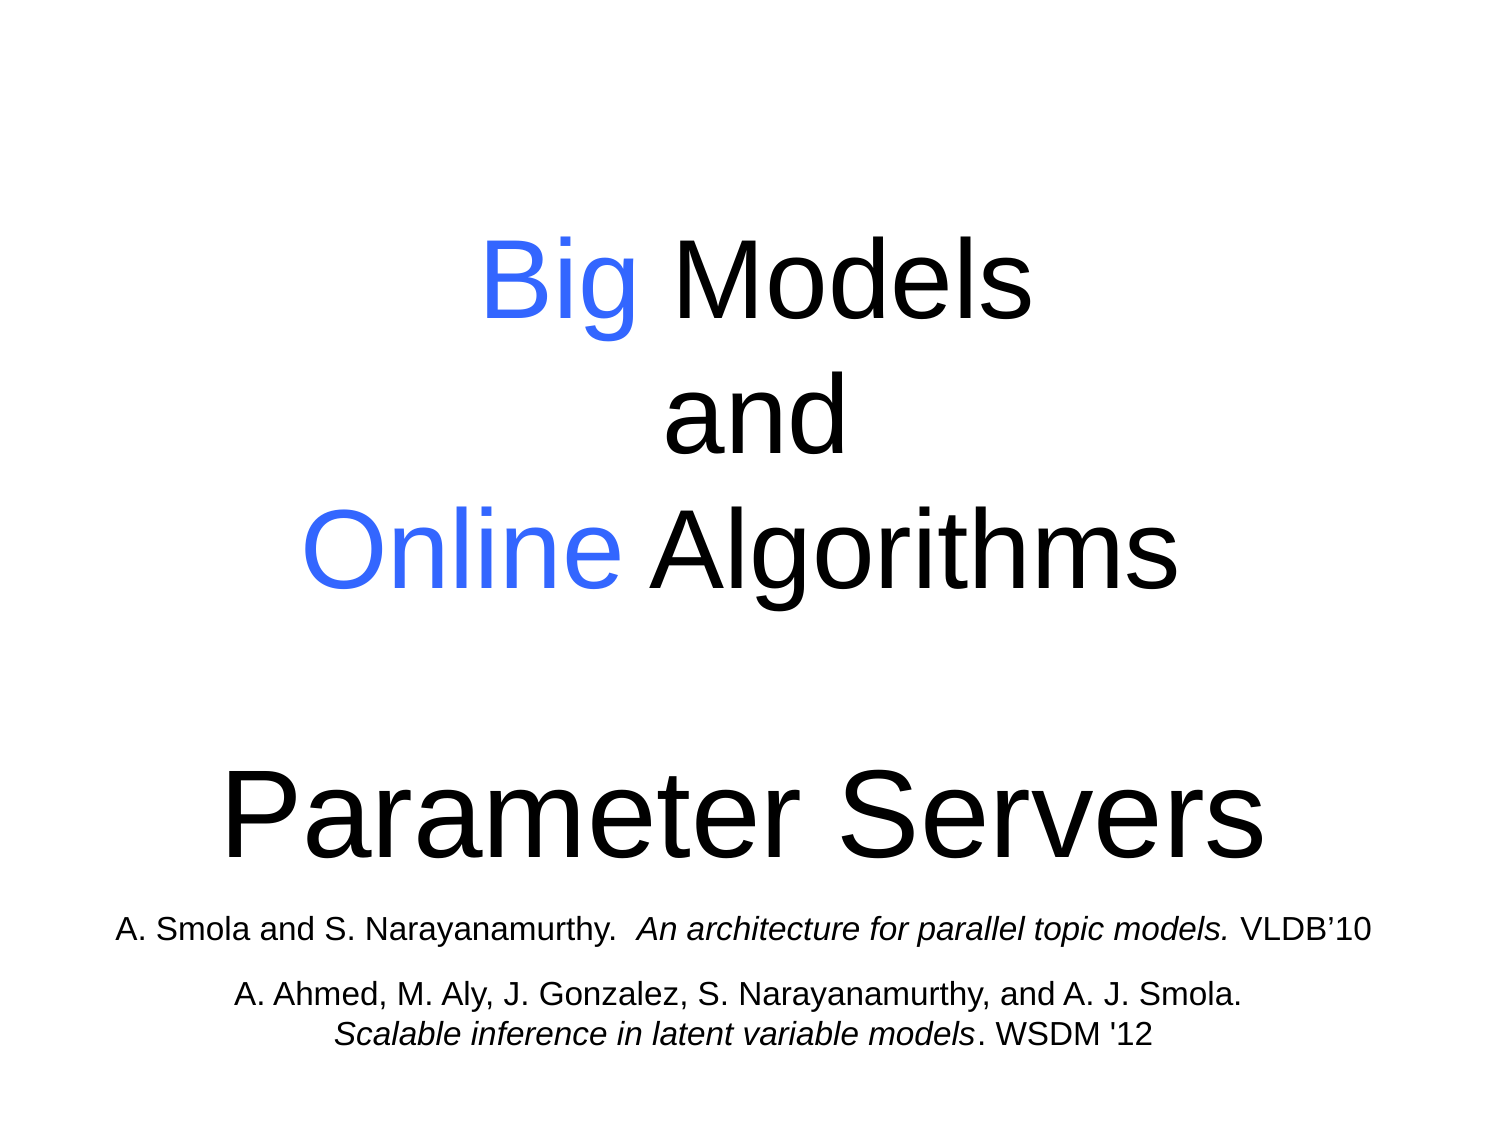

# Big Models and Online Algorithms
Parameter Servers
A. Smola and S. Narayanamurthy.  An architecture for parallel topic models. VLDB’10
A. Ahmed, M. Aly, J. Gonzalez, S. Narayanamurthy, and A. J. Smola.
Scalable inference in latent variable models. WSDM '12